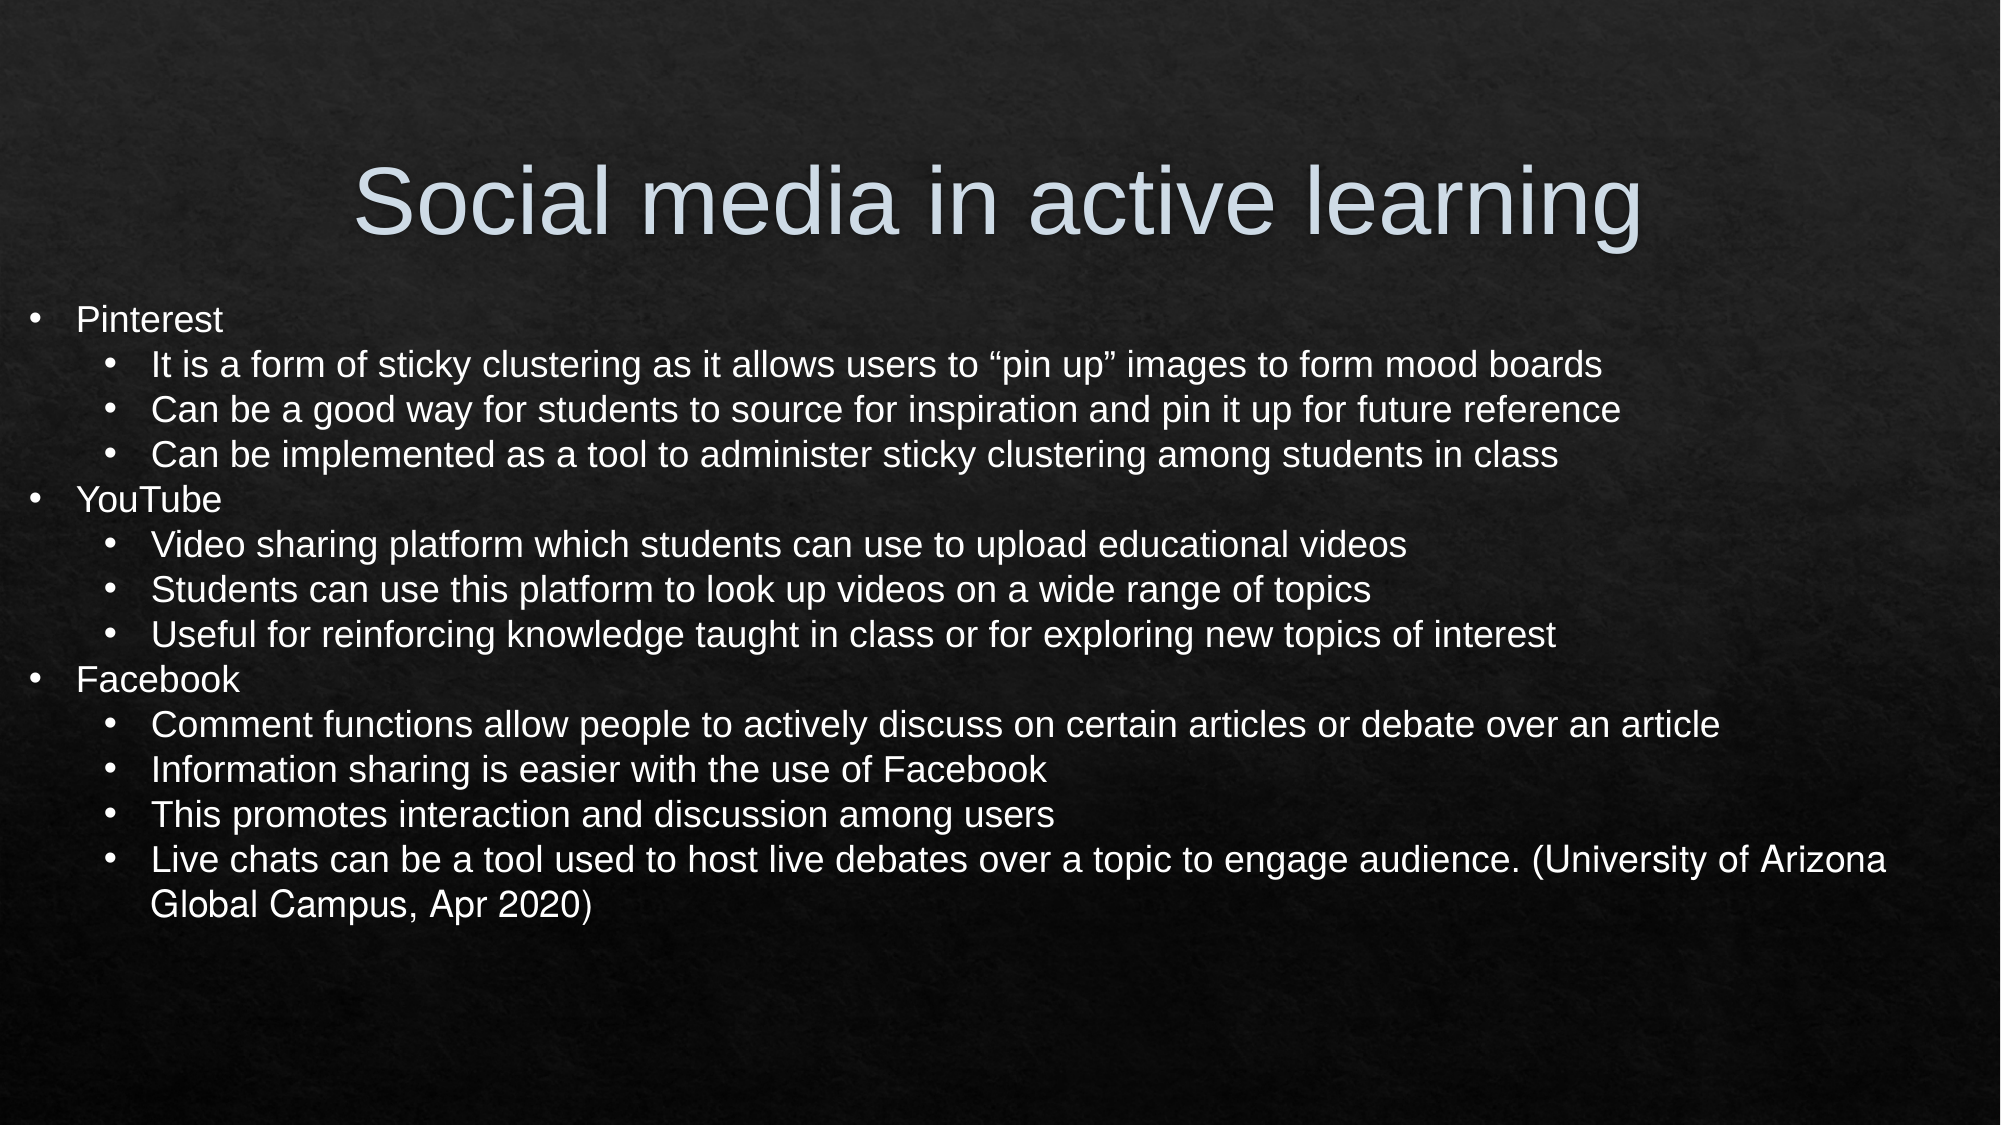

# Social media in active learning
Pinterest
It is a form of sticky clustering as it allows users to “pin up” images to form mood boards
Can be a good way for students to source for inspiration and pin it up for future reference
Can be implemented as a tool to administer sticky clustering among students in class
YouTube
Video sharing platform which students can use to upload educational videos
Students can use this platform to look up videos on a wide range of topics
Useful for reinforcing knowledge taught in class or for exploring new topics of interest
Facebook
Comment functions allow people to actively discuss on certain articles or debate over an article
Information sharing is easier with the use of Facebook
This promotes interaction and discussion among users
Live chats can be a tool used to host live debates over a topic to engage audience. (University of Arizona Global Campus, Apr 2020)